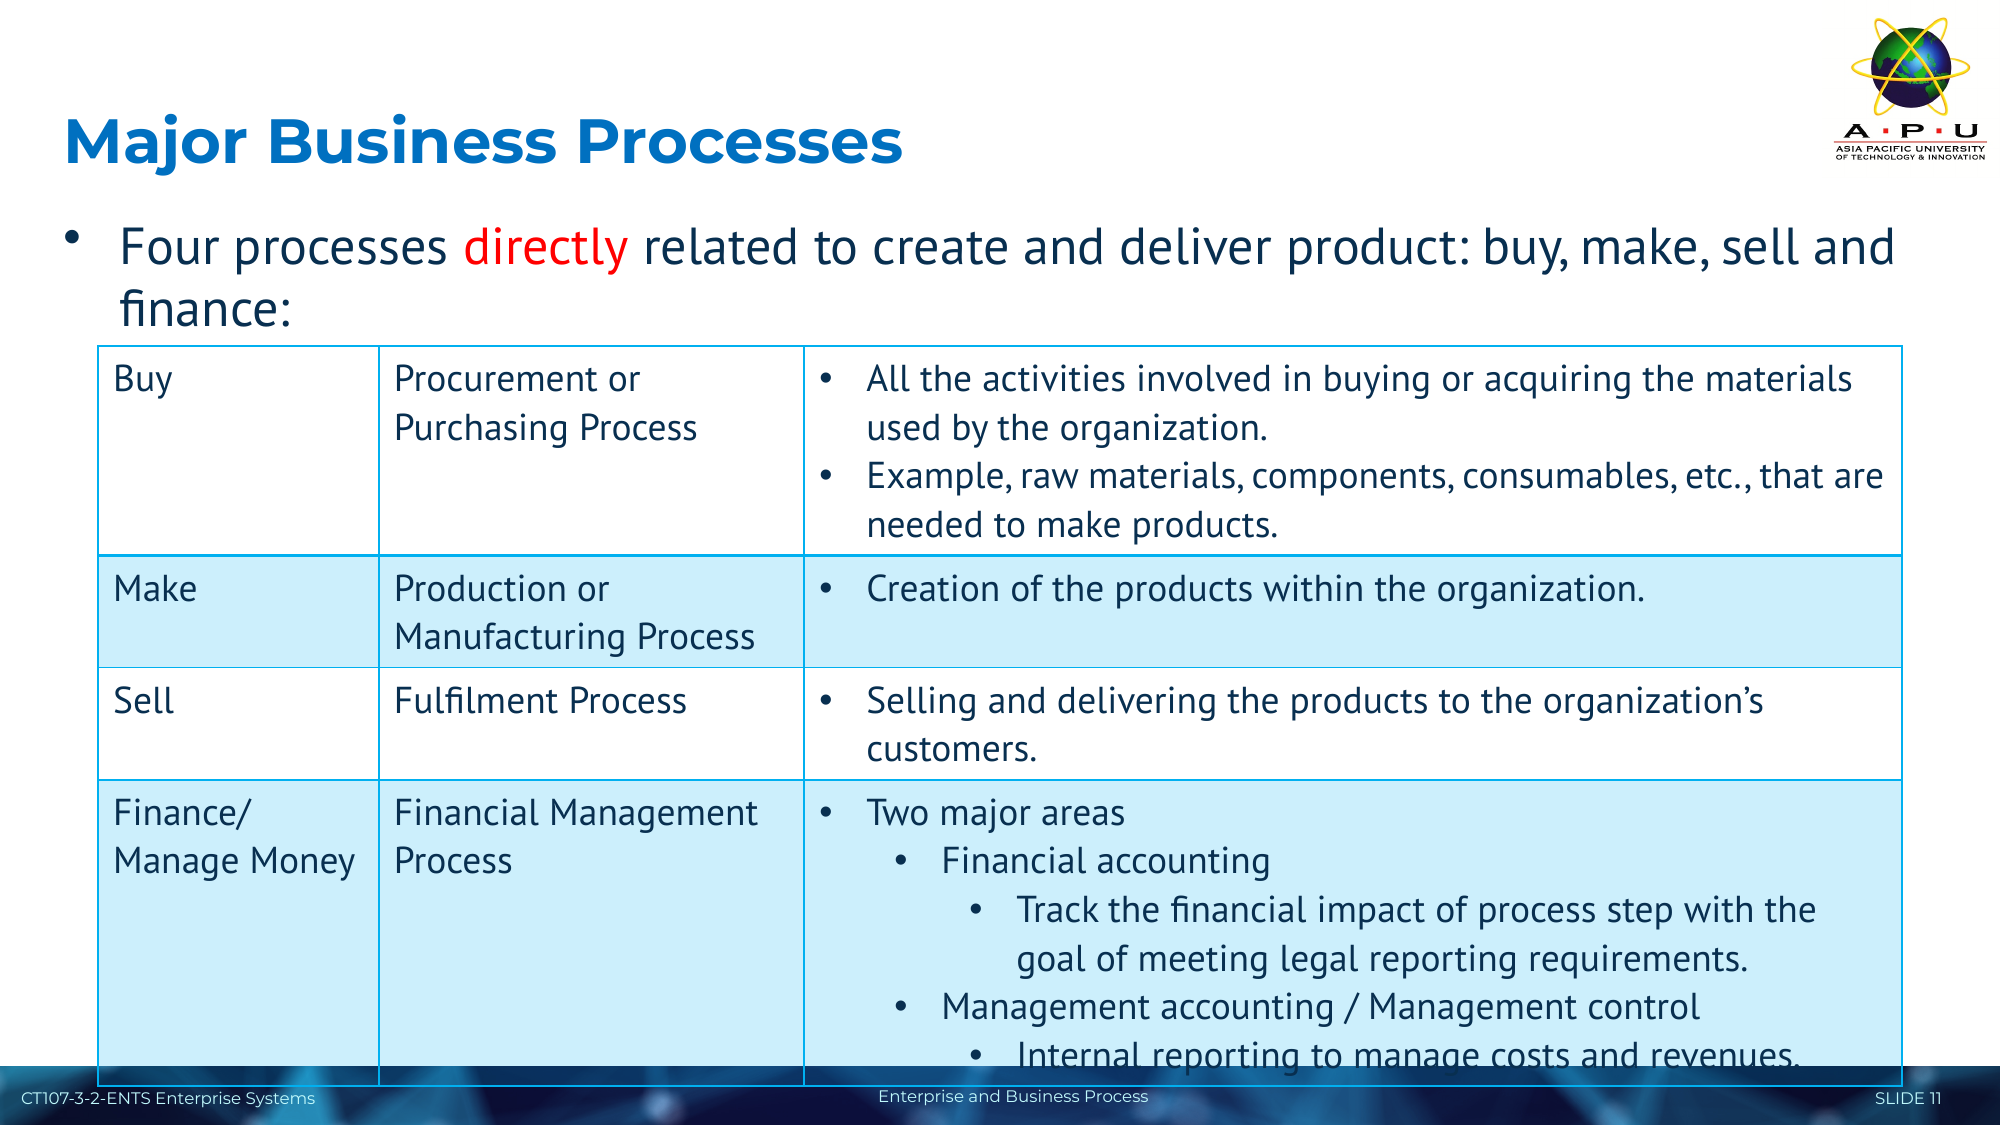

# Major Business Processes
Four processes directly related to create and deliver product: buy, make, sell and finance:

| Buy | Procurement or Purchasing Process | All the activities involved in buying or acquiring the materials used by the organization. Example, raw materials, components, consumables, etc., that are needed to make products. |
| --- | --- | --- |
| Make | Production or Manufacturing Process | Creation of the products within the organization. |
| Sell | Fulfilment Process | Selling and delivering the products to the organization’s customers. |
| Finance/ Manage Money | Financial Management Process | Two major areas Financial accounting Track the financial impact of process step with the goal of meeting legal reporting requirements. Management accounting / Management control Internal reporting to manage costs and revenues. |